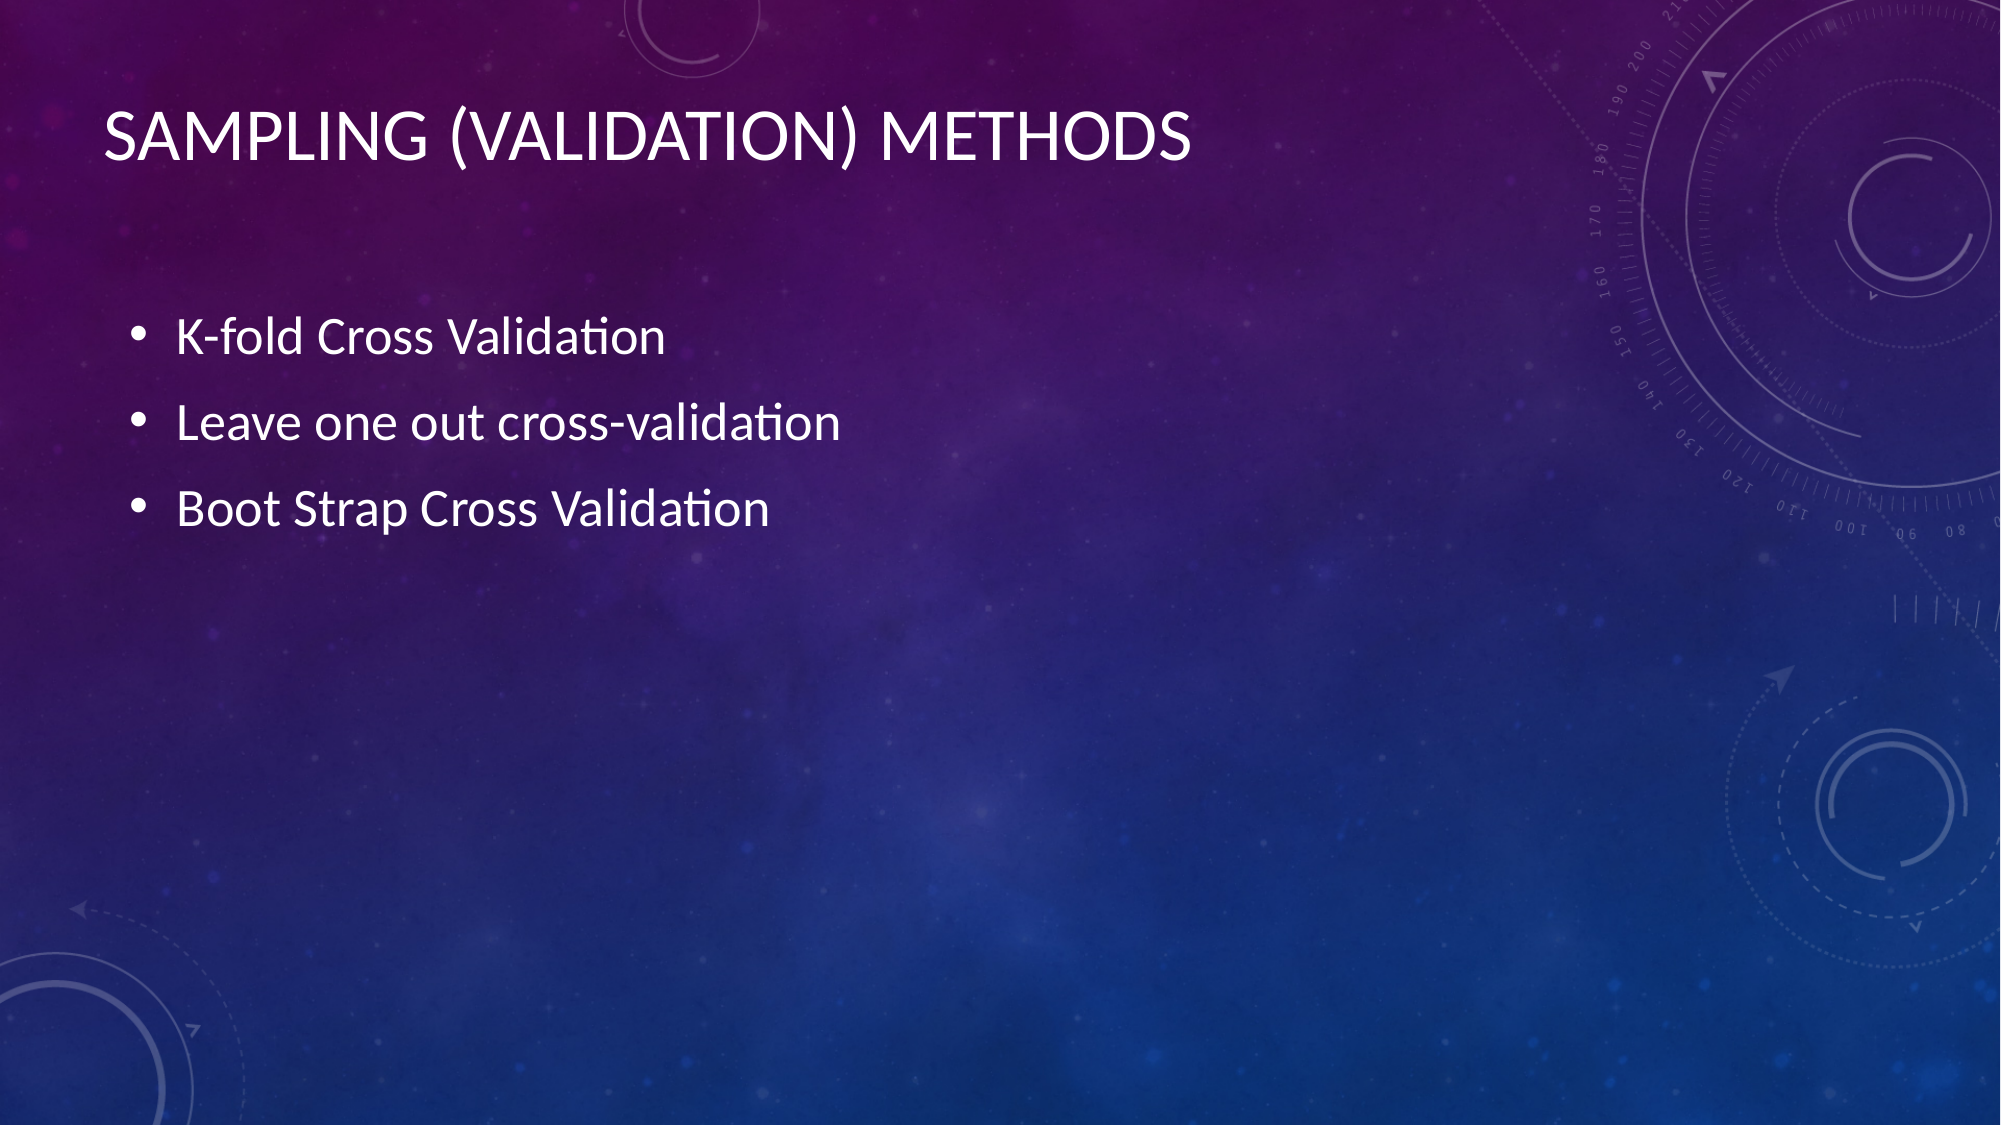

# SAMpling (validation) methods
K-fold Cross Validation
Leave one out cross-validation
Boot Strap Cross Validation